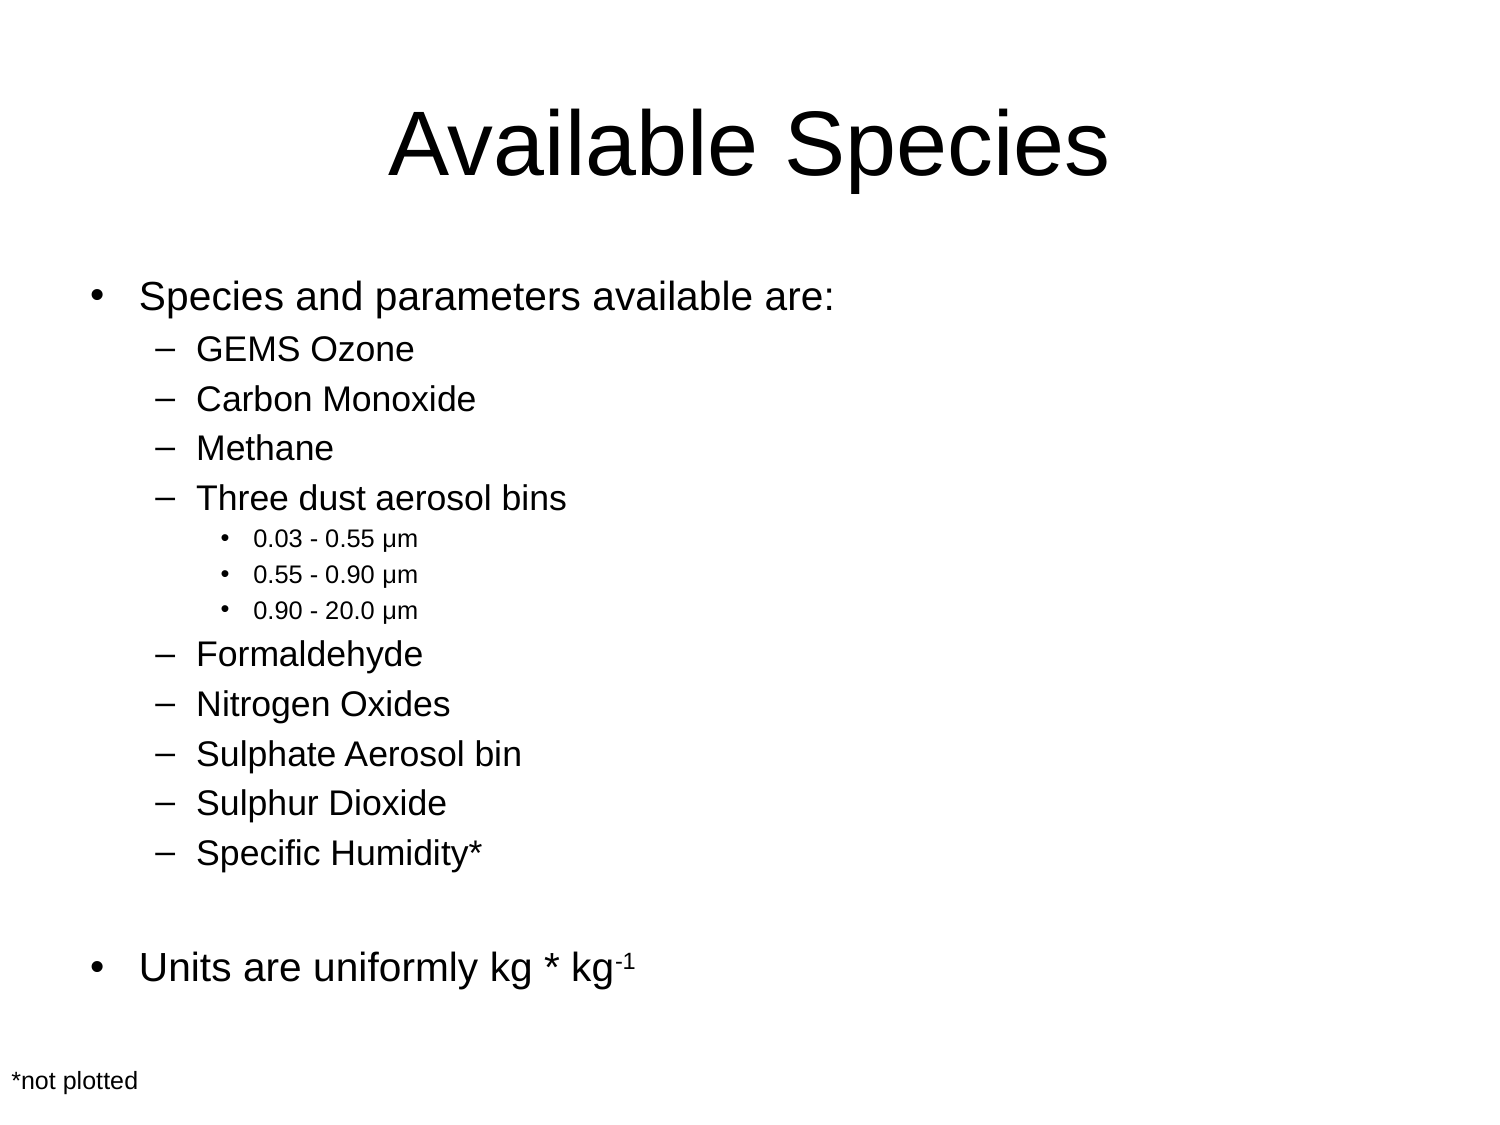

# Available Species
Species and parameters available are:
GEMS Ozone
Carbon Monoxide
Methane
Three dust aerosol bins
0.03 - 0.55 μm
0.55 - 0.90 μm
0.90 - 20.0 μm
Formaldehyde
Nitrogen Oxides
Sulphate Aerosol bin
Sulphur Dioxide
Specific Humidity*

Units are uniformly kg * kg-1
*not plotted